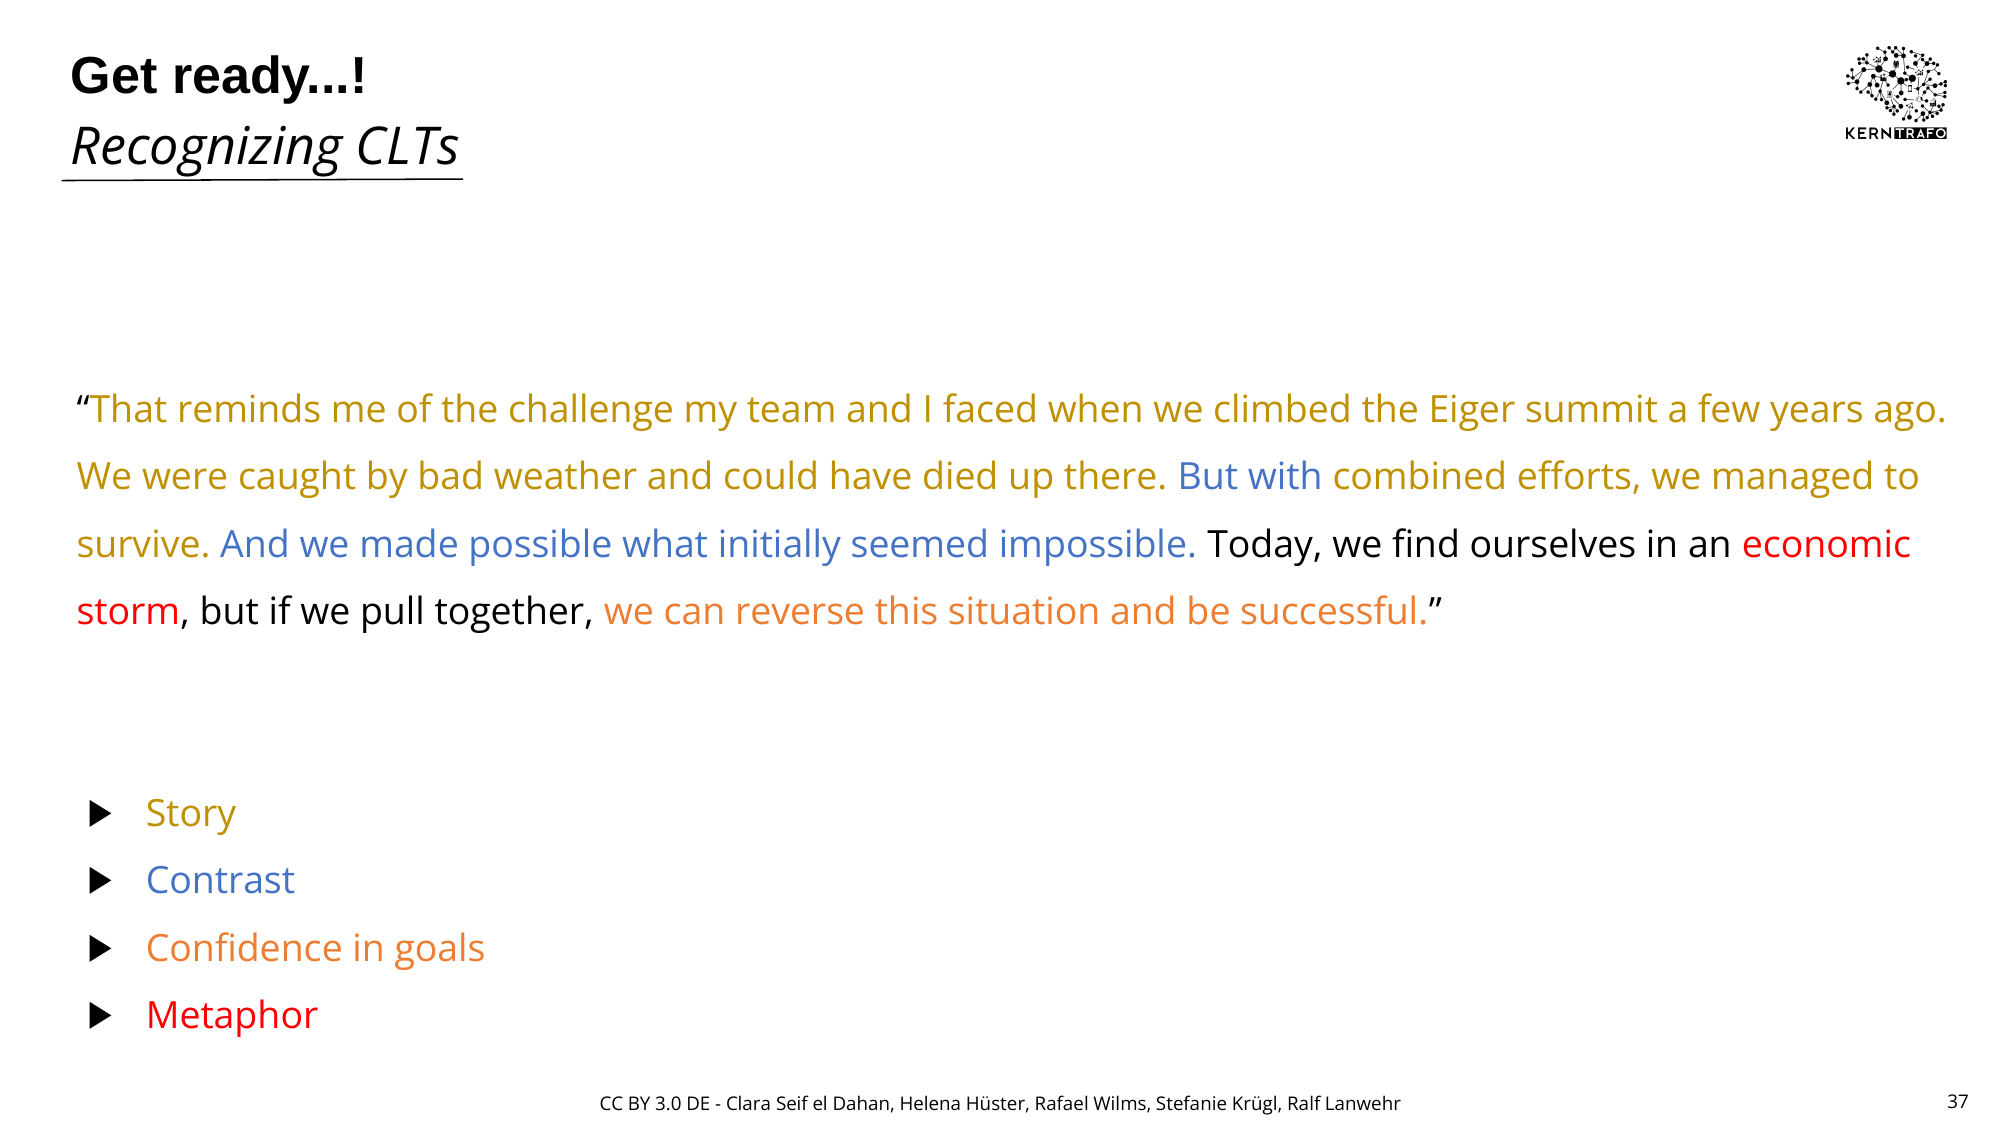

# Get ready...!
Recognizing CLTs
“That reminds me of the challenge my team and I faced when we climbed the Eiger summit a few years ago. We were caught by bad weather and could have died up there. But with combined efforts, we managed to survive. And we made possible what initially seemed impossible. Today, we find ourselves in an economic storm, but if we pull together, we can reverse this situation and be successful.”
Story
Contrast
Confidence in goals
Metaphor

37
CC BY 3.0 DE - Clara Seif el Dahan, Helena Hüster, Rafael Wilms, Stefanie Krügl, Ralf Lanwehr